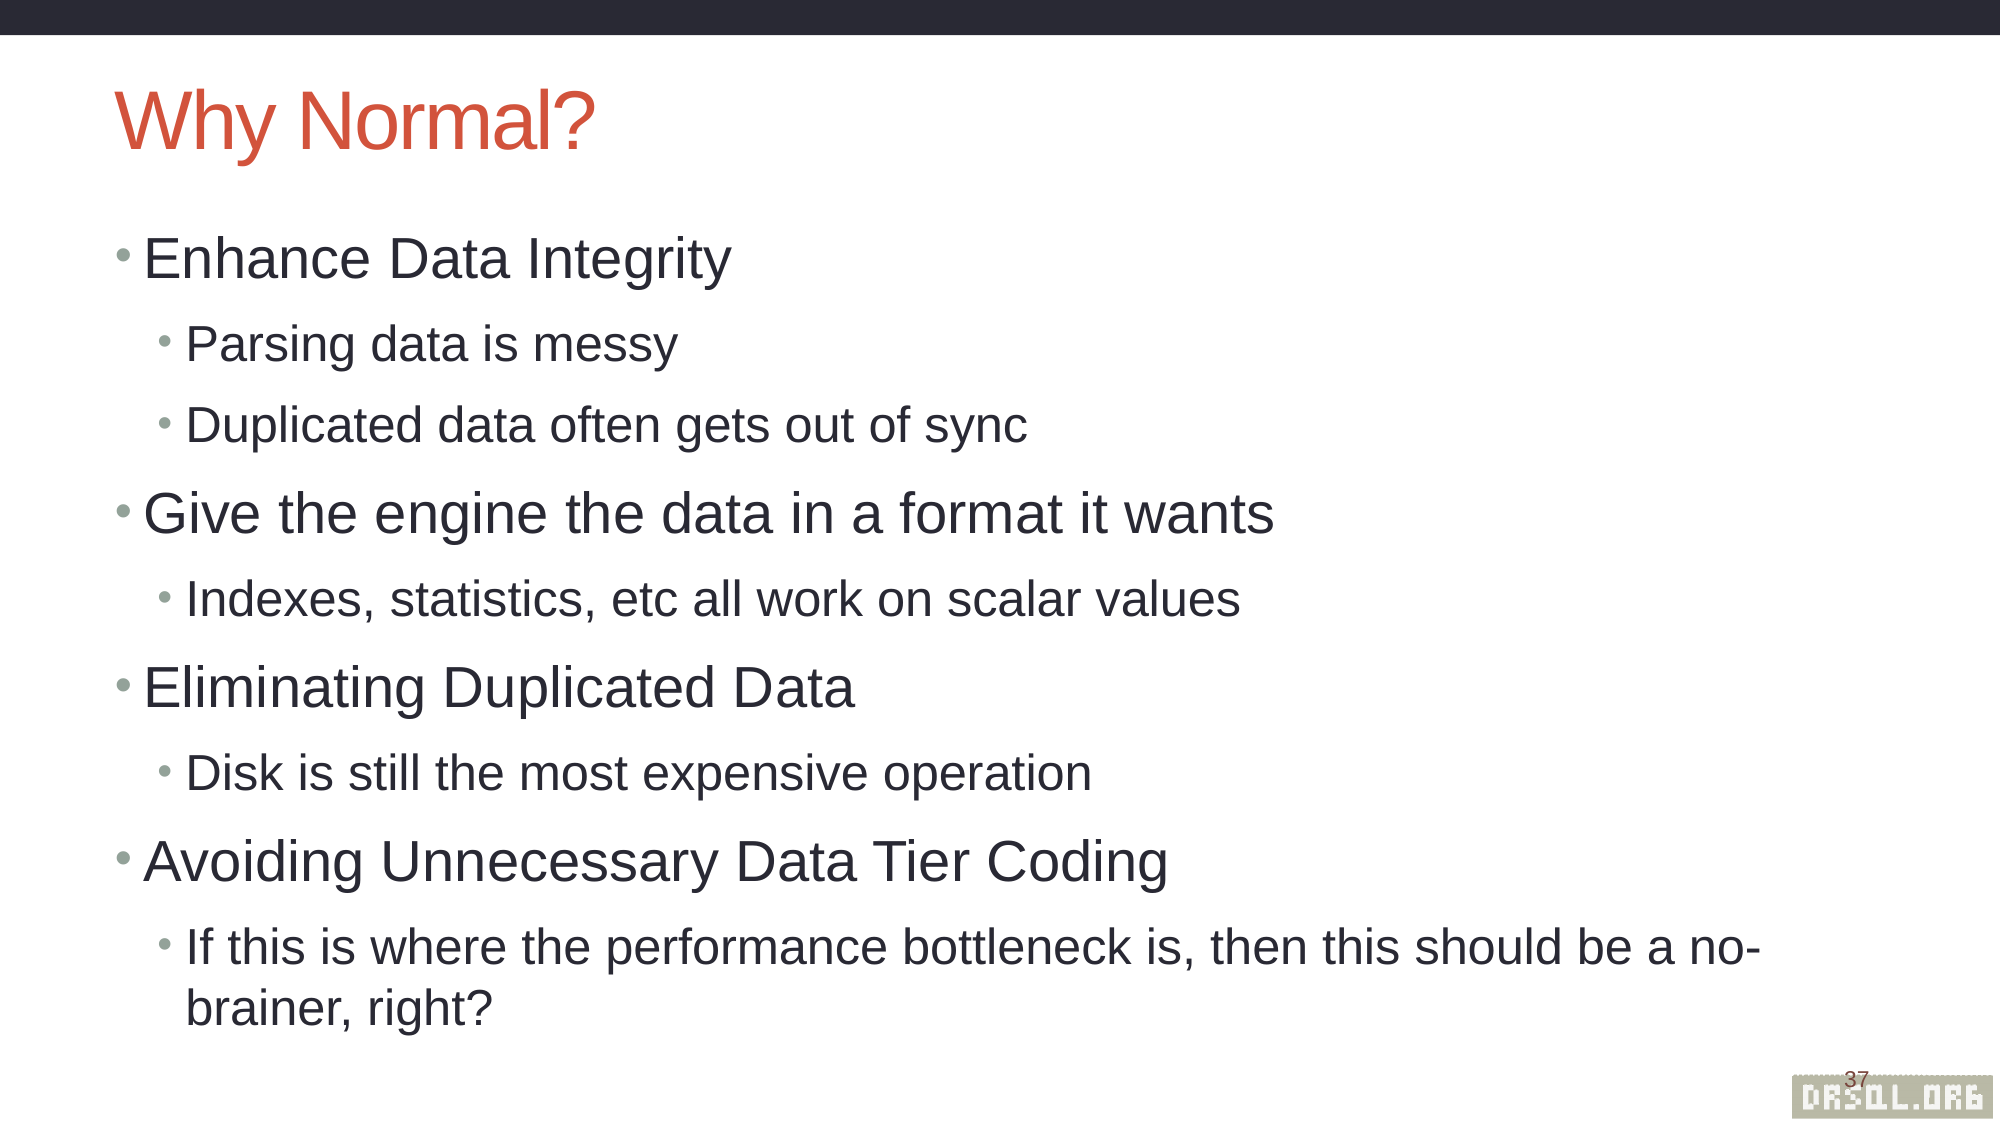

# Why Normal?
Enhance Data Integrity
Parsing data is messy
Duplicated data often gets out of sync
Give the engine the data in a format it wants
Indexes, statistics, etc all work on scalar values
Eliminating Duplicated Data
Disk is still the most expensive operation
Avoiding Unnecessary Data Tier Coding
If this is where the performance bottleneck is, then this should be a no-brainer, right?